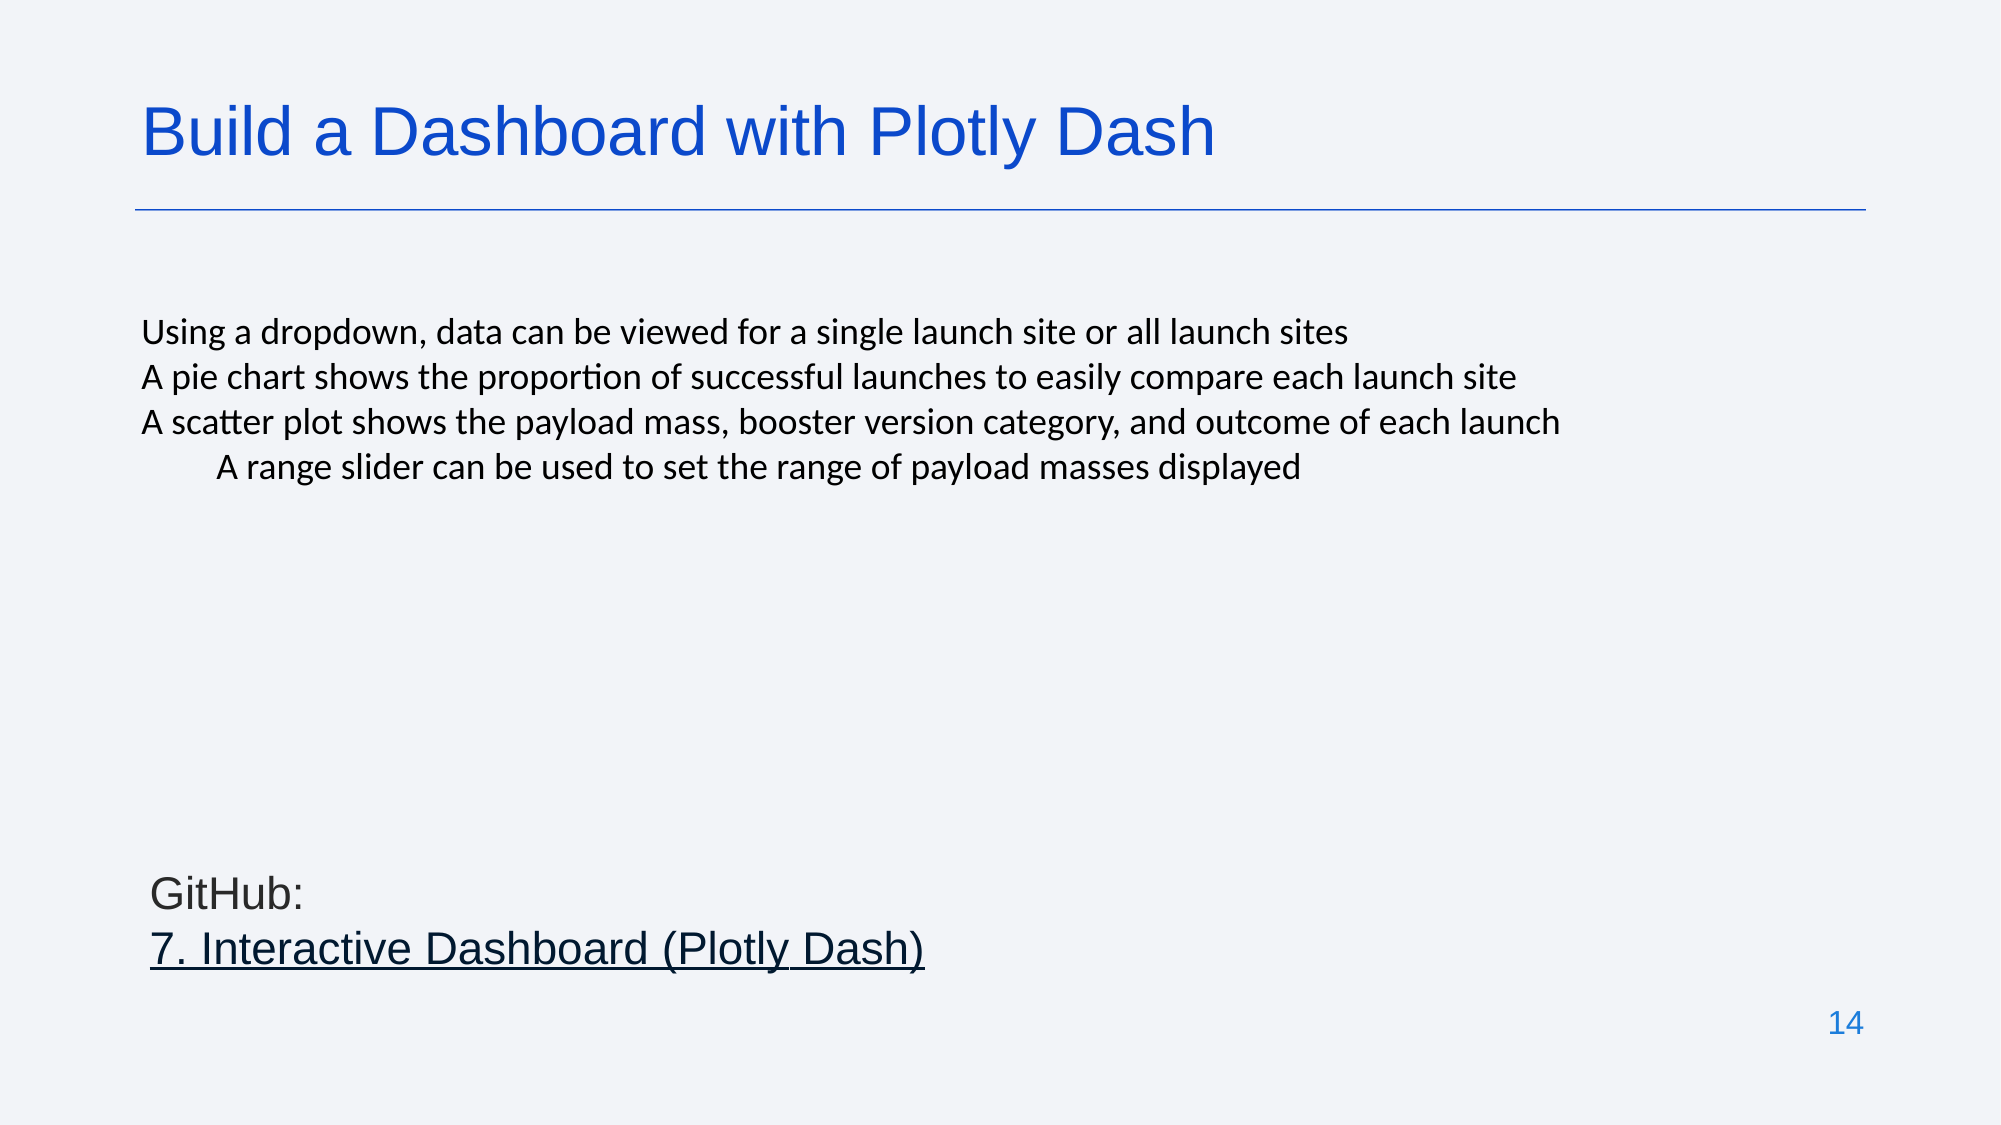

Build a Dashboard with Plotly Dash
Using a dropdown, data can be viewed for a single launch site or all launch sites
A pie chart shows the proportion of successful launches to easily compare each launch site
A scatter plot shows the payload mass, booster version category, and outcome of each launch
A range slider can be used to set the range of payload masses displayed
GitHub:
7. Interactive Dashboard (Plotly Dash)
14